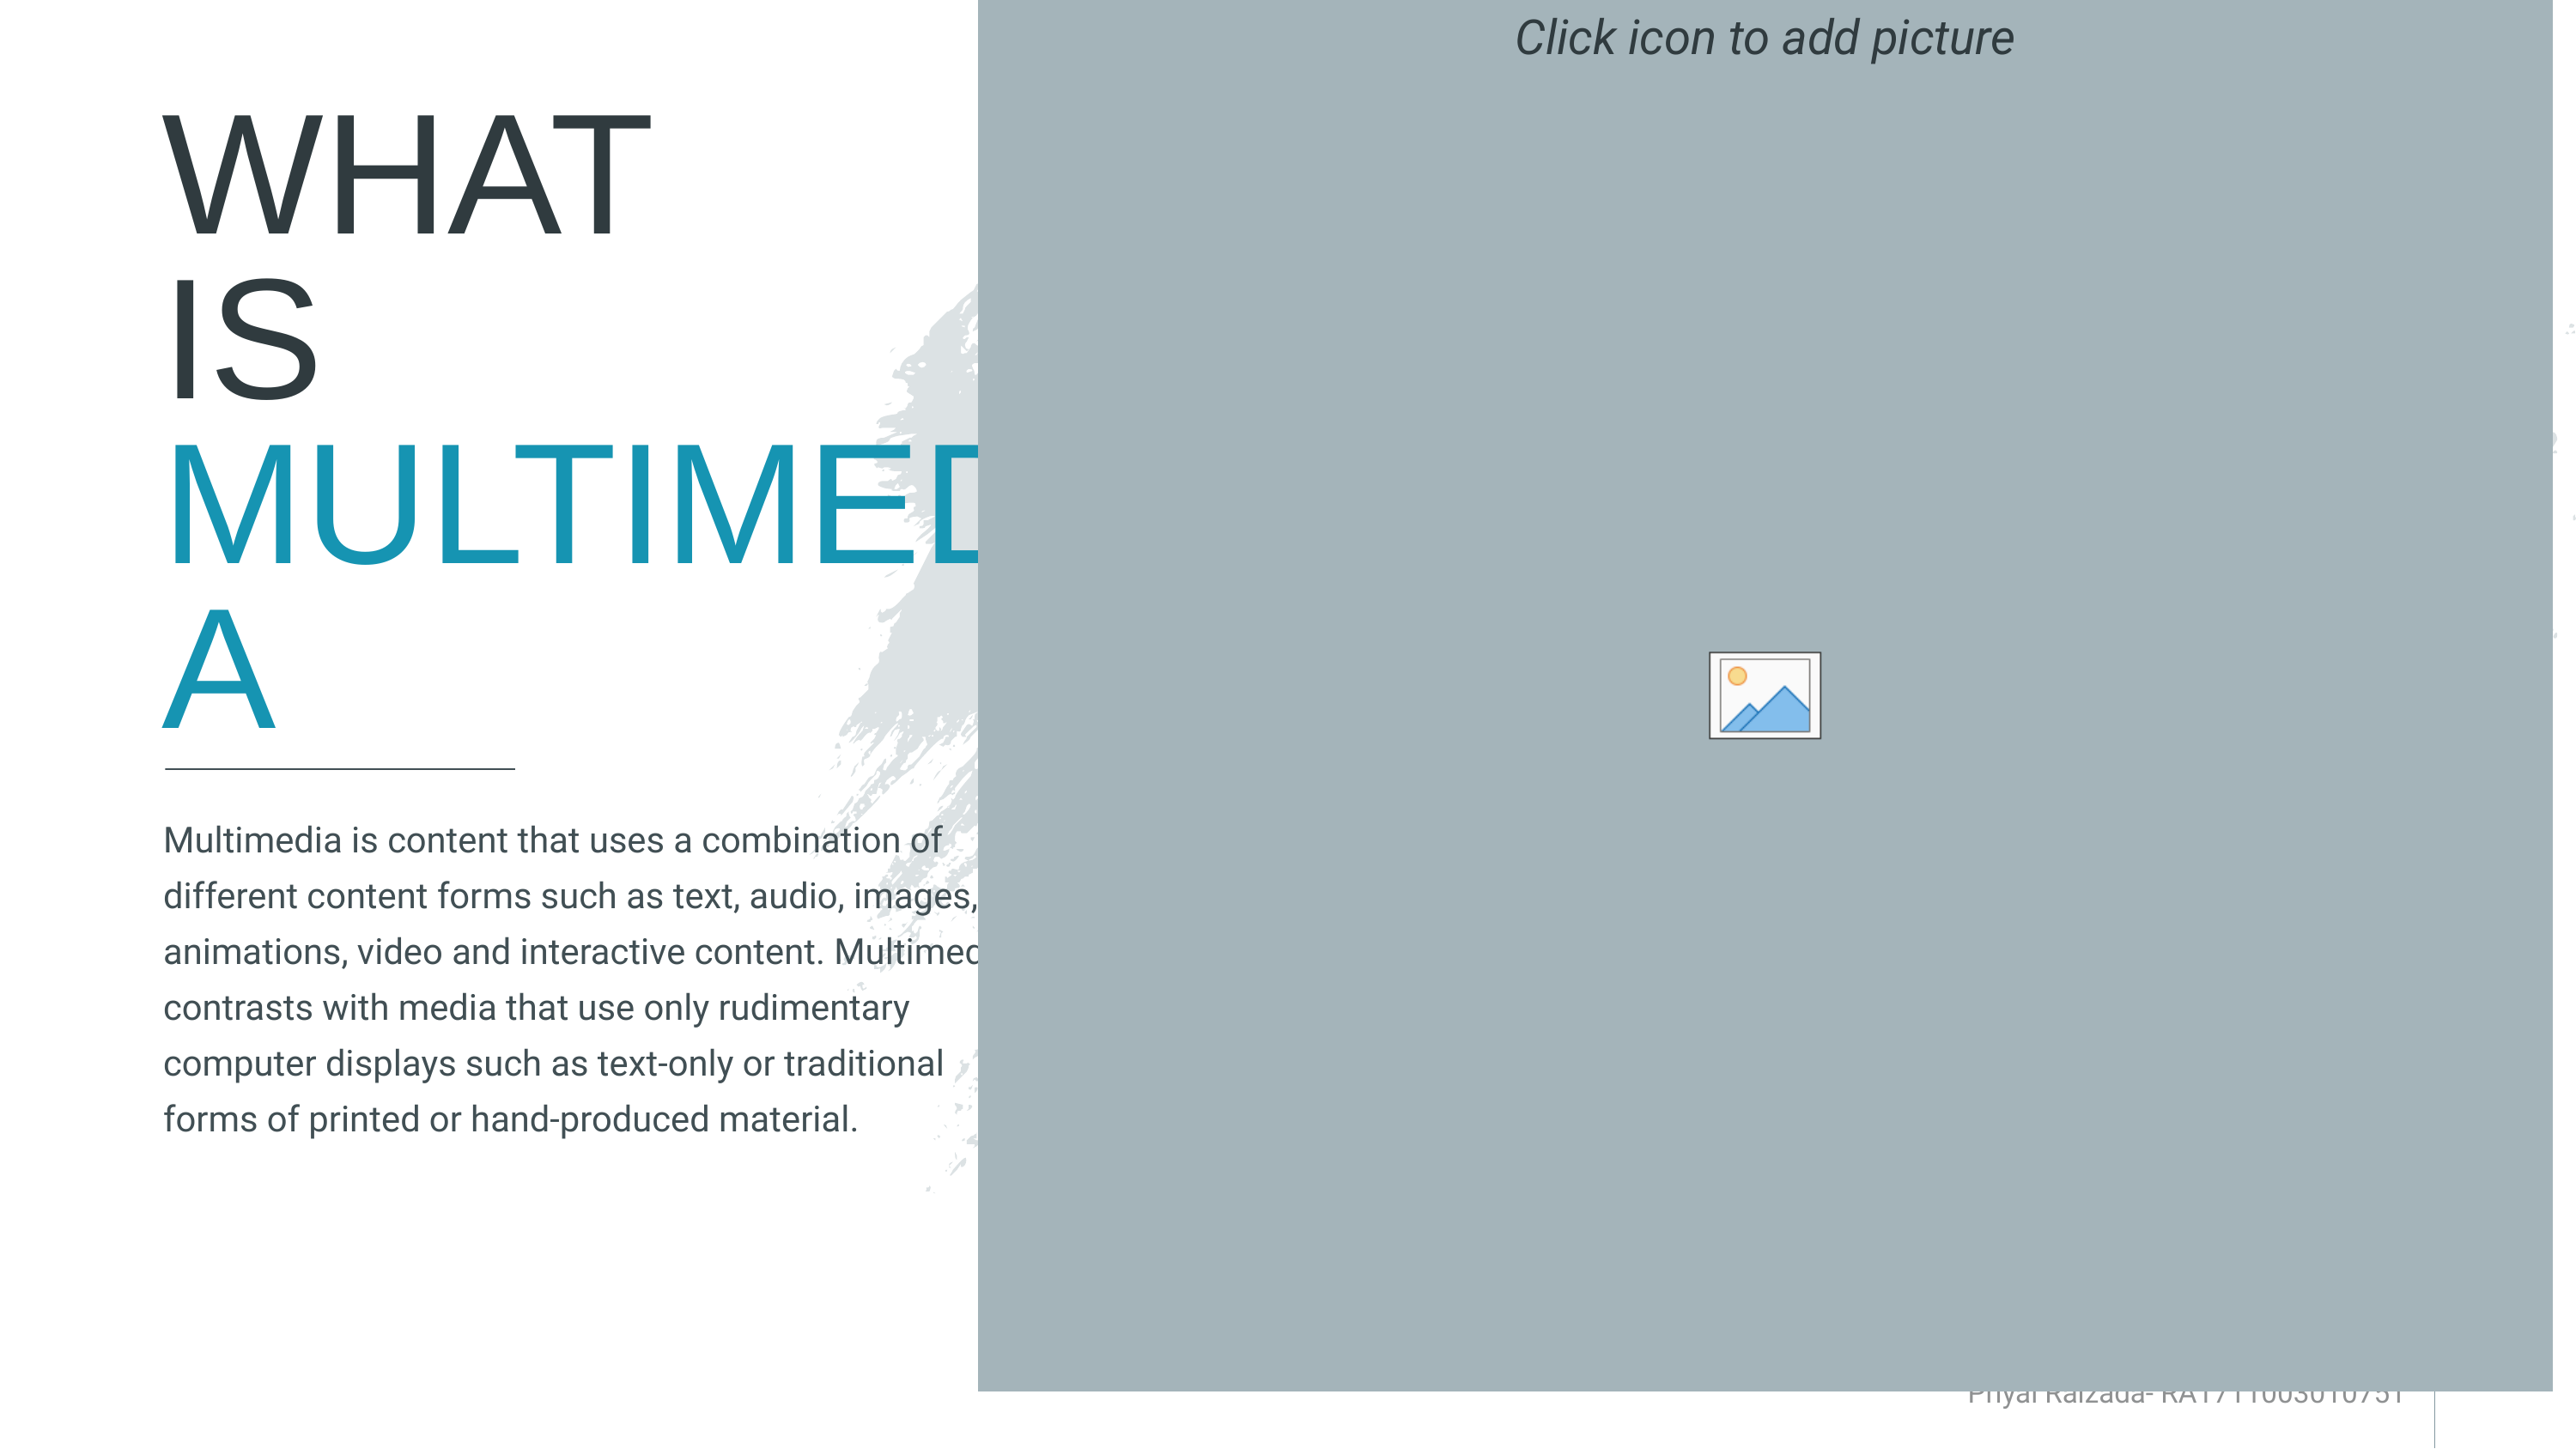

# WHAT IS MULTIMEDIA
Multimedia is content that uses a combination of different content forms such as text, audio, images, animations, video and interactive content. Multimedia contrasts with media that use only rudimentary computer displays such as text-only or traditional forms of printed or hand-produced material.
Priyal Raizada- RA1711003010751